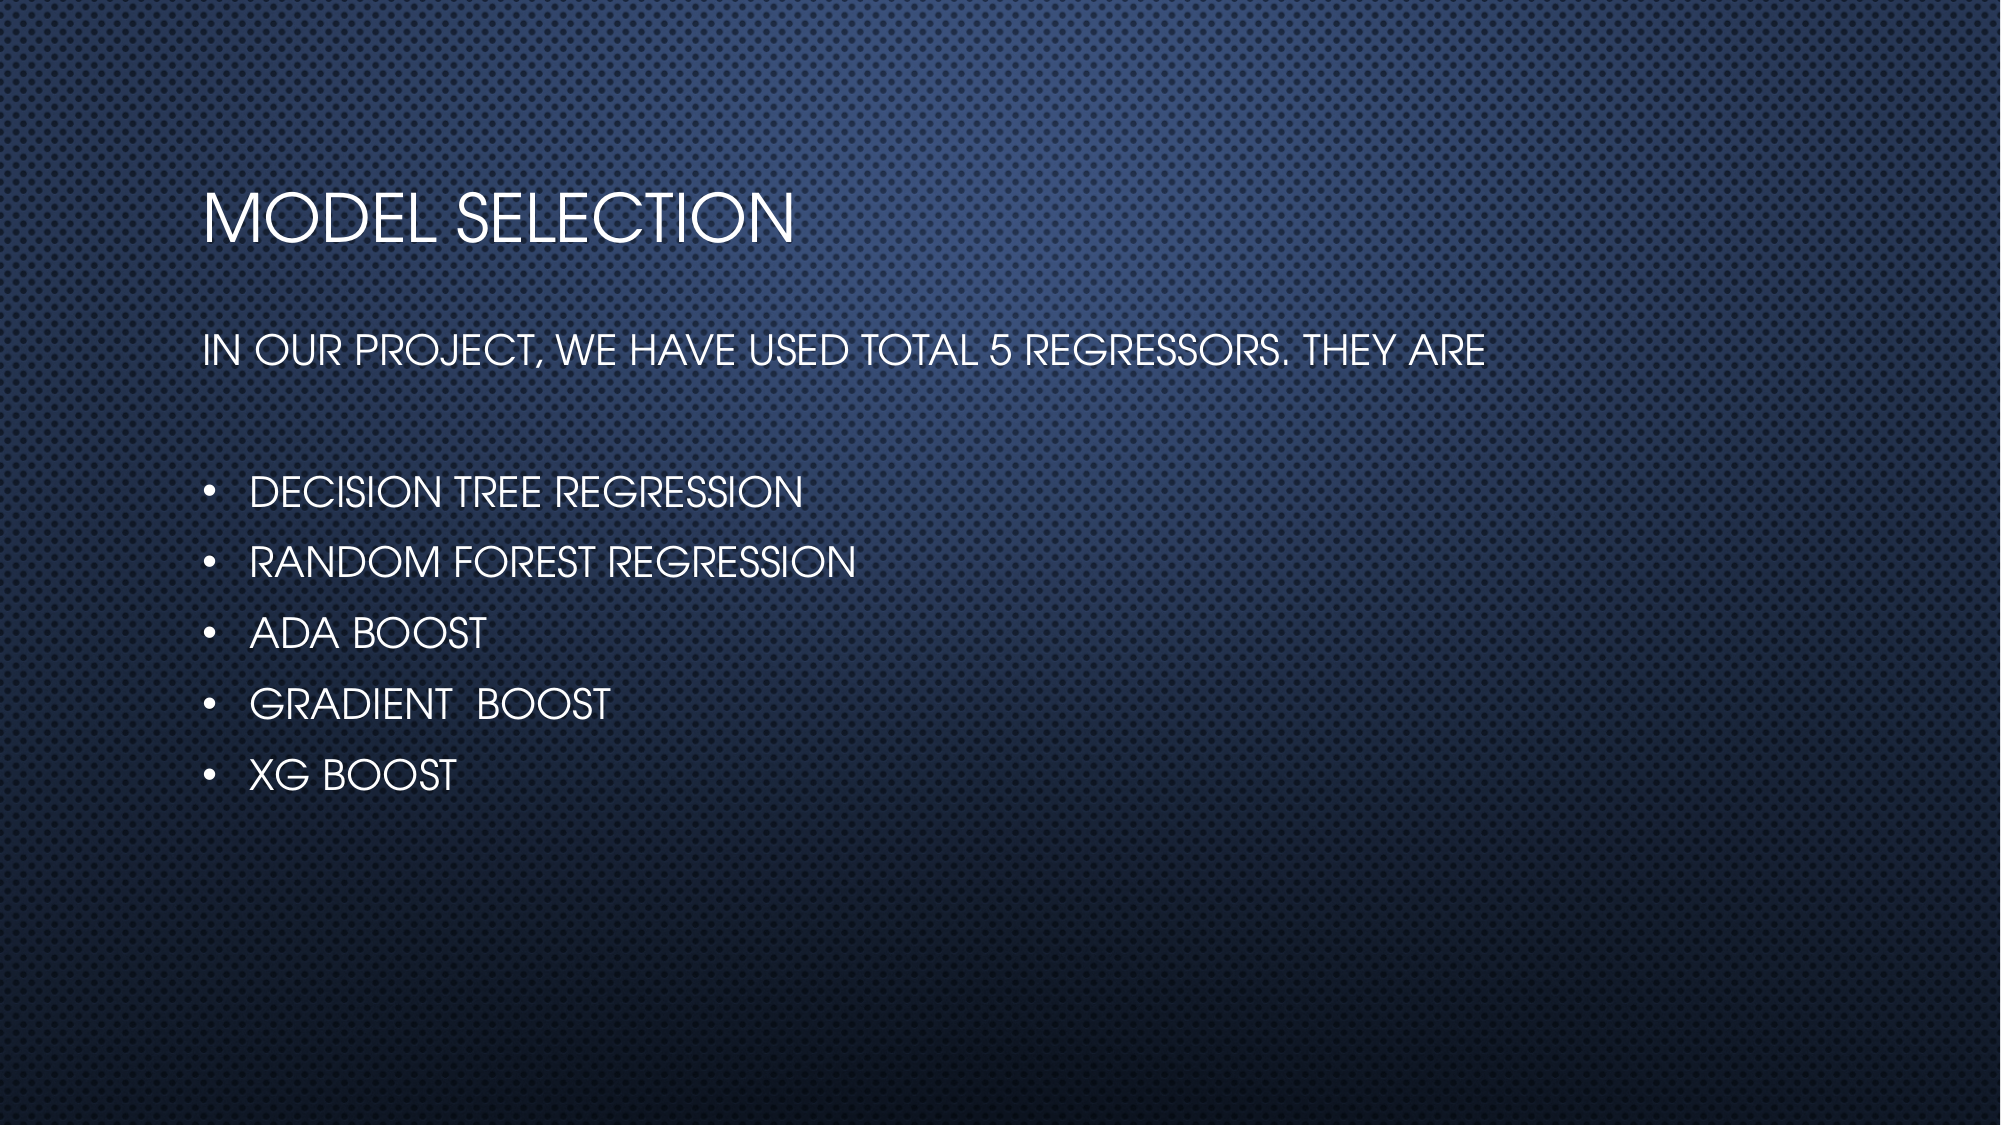

# Model Selection
In our project, we have used total 5 regressors. They are

Decision Tree Regression
Random Forest Regression
Ada Boost
Gradient  boost
Xg boost